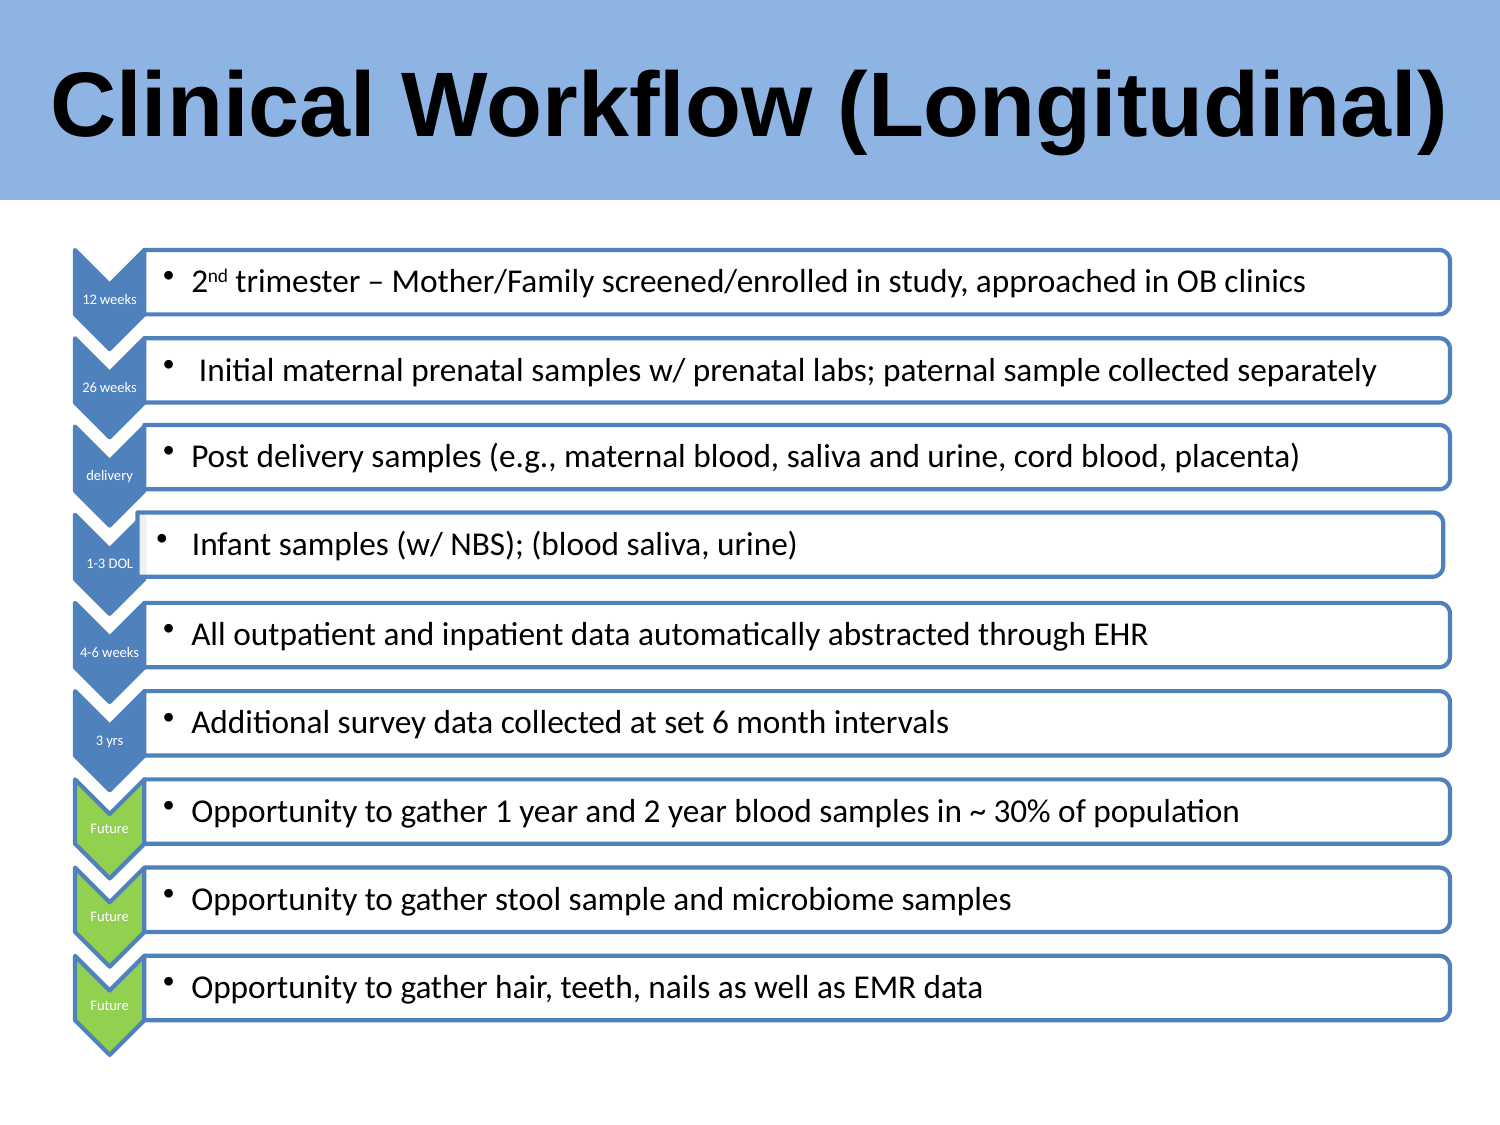

# Clinical Workflow (Longitudinal)
12 weeks
2nd trimester – Mother/Family screened/enrolled in study, approached in OB clinics
26 weeks
 Initial maternal prenatal samples w/ prenatal labs; paternal sample collected separately
delivery
Post delivery samples (e.g., maternal blood, saliva and urine, cord blood, placenta)
1-3 DOL
 Infant samples (w/ NBS); (blood saliva, urine)
4-6 weeks
All outpatient and inpatient data automatically abstracted through EHR
3 yrs
Additional survey data collected at set 6 month intervals
Future
Opportunity to gather 1 year and 2 year blood samples in ~ 30% of population
Future
Opportunity to gather stool sample and microbiome samples
Future
Opportunity to gather hair, teeth, nails as well as EMR data